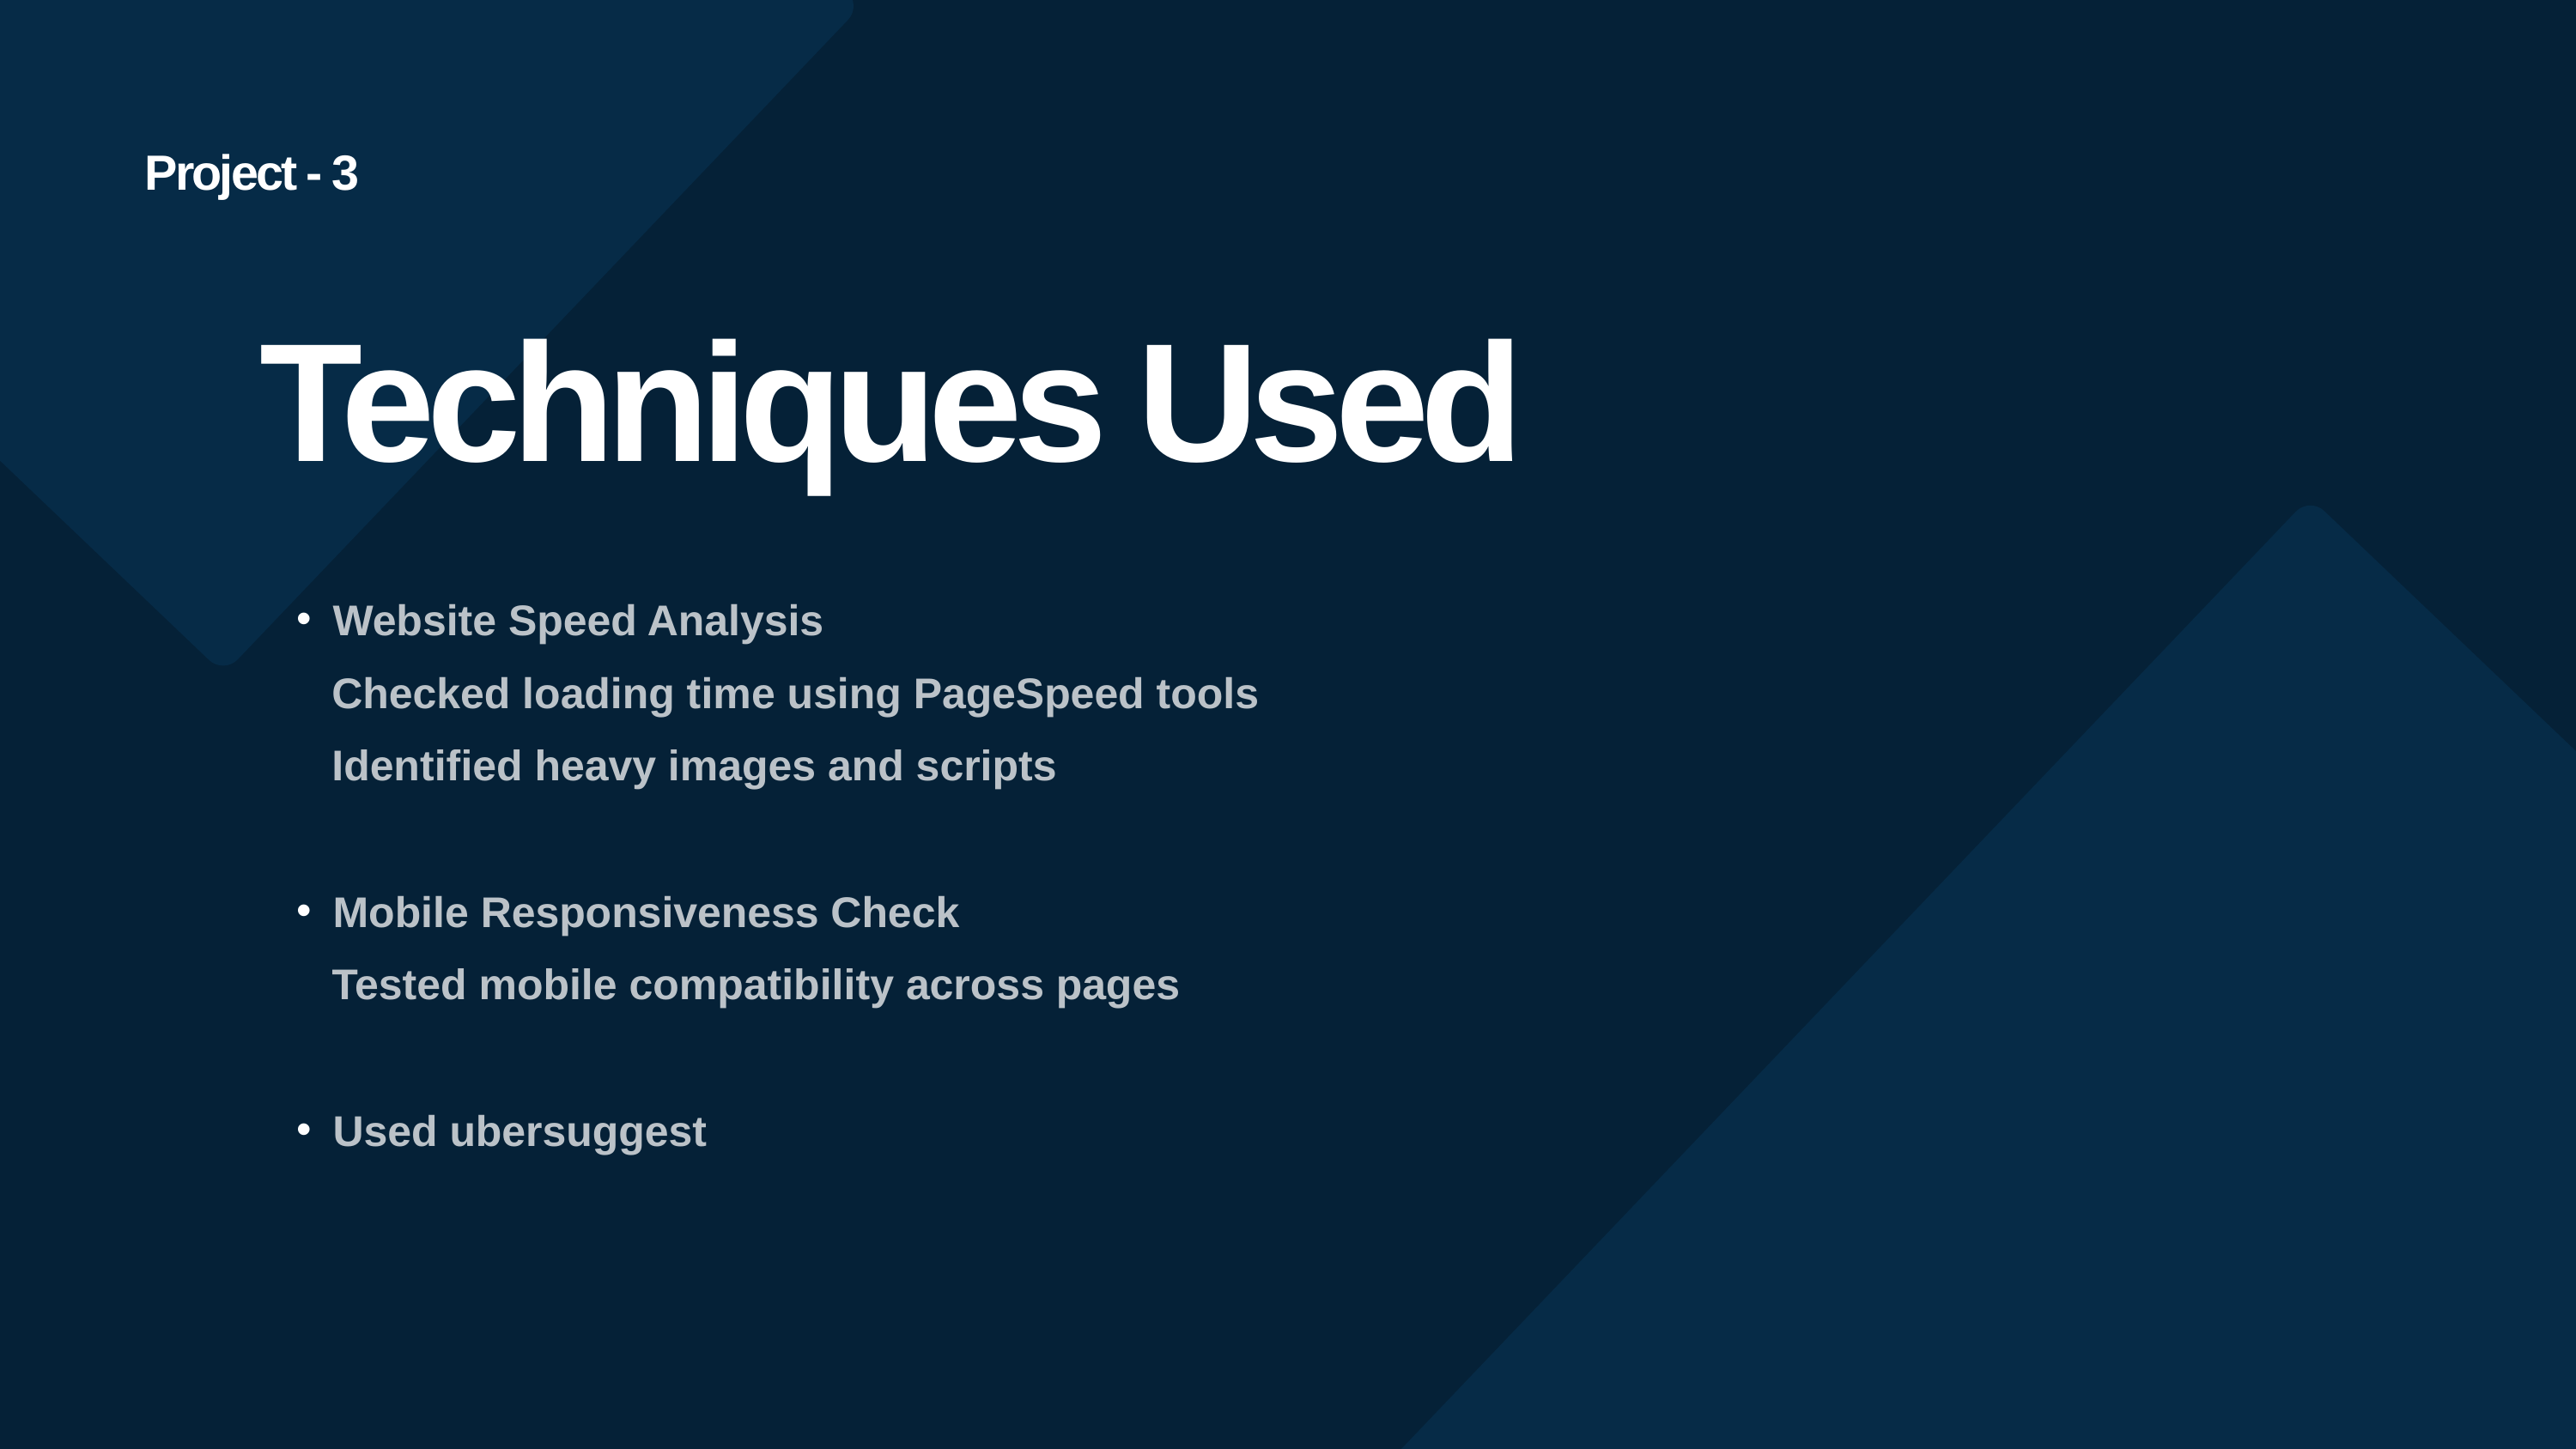

Project - 3
Techniques Used
Website Speed Analysis
      Checked loading time using PageSpeed tools
      Identified heavy images and scripts

Mobile Responsiveness Check
      Tested mobile compatibility across pages

Used ubersuggest